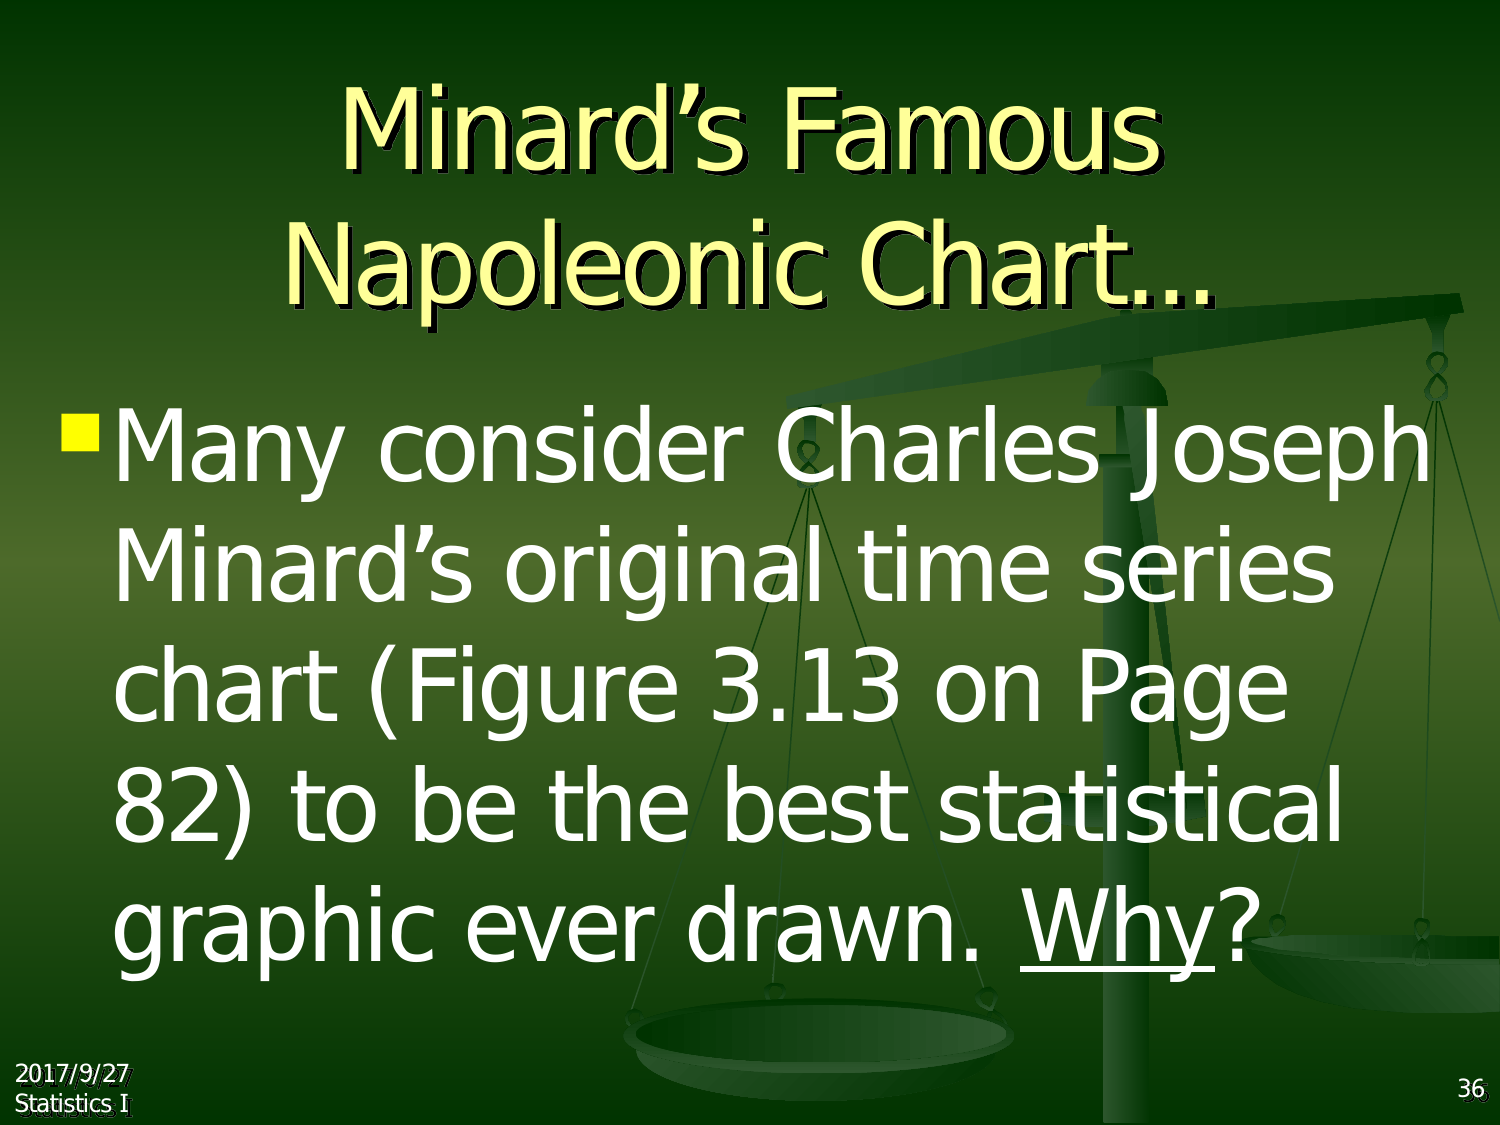

# Minard’s Famous Napoleonic Chart…
Many consider Charles Joseph Minard’s original time series chart (Figure 3.13 on Page 82) to be the best statistical graphic ever drawn. Why?
2017/9/27
Statistics I
36